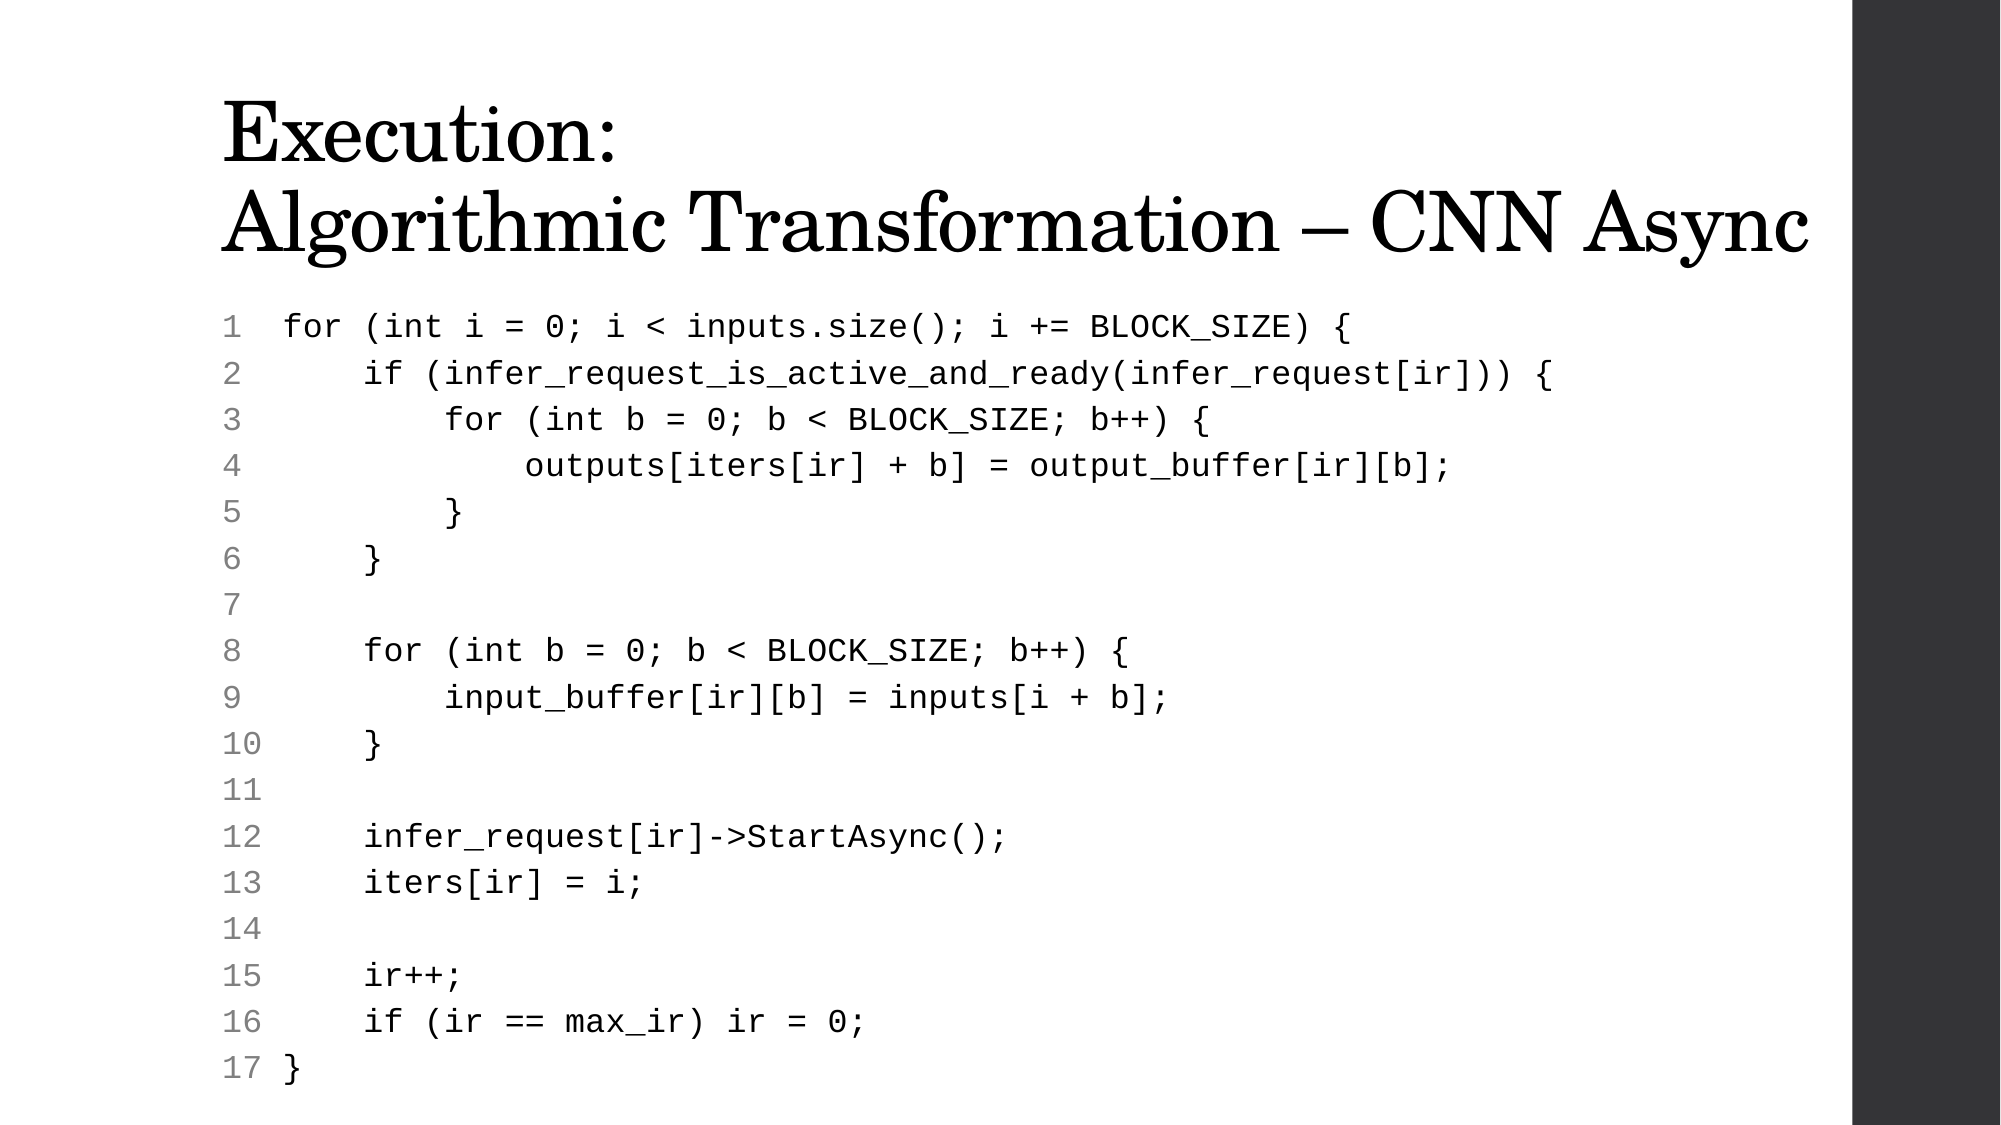

# Execution: Algorithmic Transformation – CNN Async
1  for (int i = 0; i < inputs.size(); i += BLOCK_SIZE) {
2      if (infer_request_is_active_and_ready(infer_request[ir])) {
3          for (int b = 0; b < BLOCK_SIZE; b++) {
4              outputs[iters[ir] + b] = output_buffer[ir][b];
5          }
6      }
7
8      for (int b = 0; b < BLOCK_SIZE; b++) {
9          input_buffer[ir][b] = inputs[i + b];
10     }
11
12     infer_request[ir]->StartAsync();
13     iters[ir] = i;
14
15     ir++;
16     if (ir == max_ir) ir = 0;
17 }